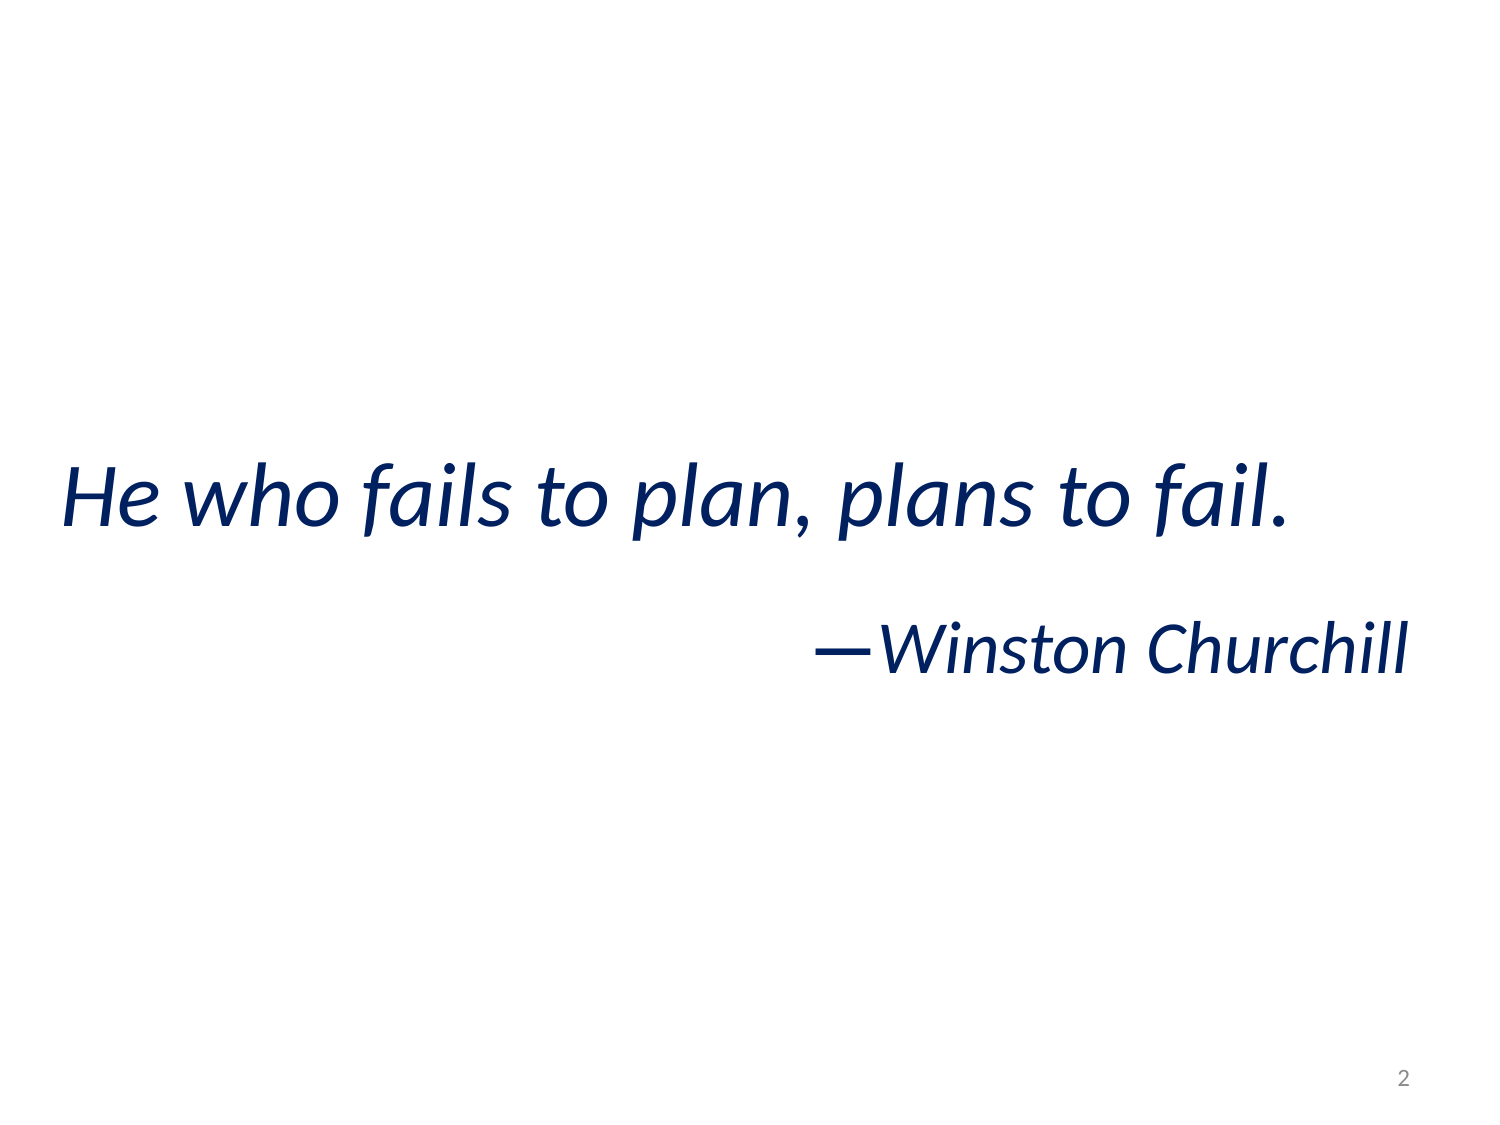

He who fails to plan, plans to fail. 	—Winston Churchill
2